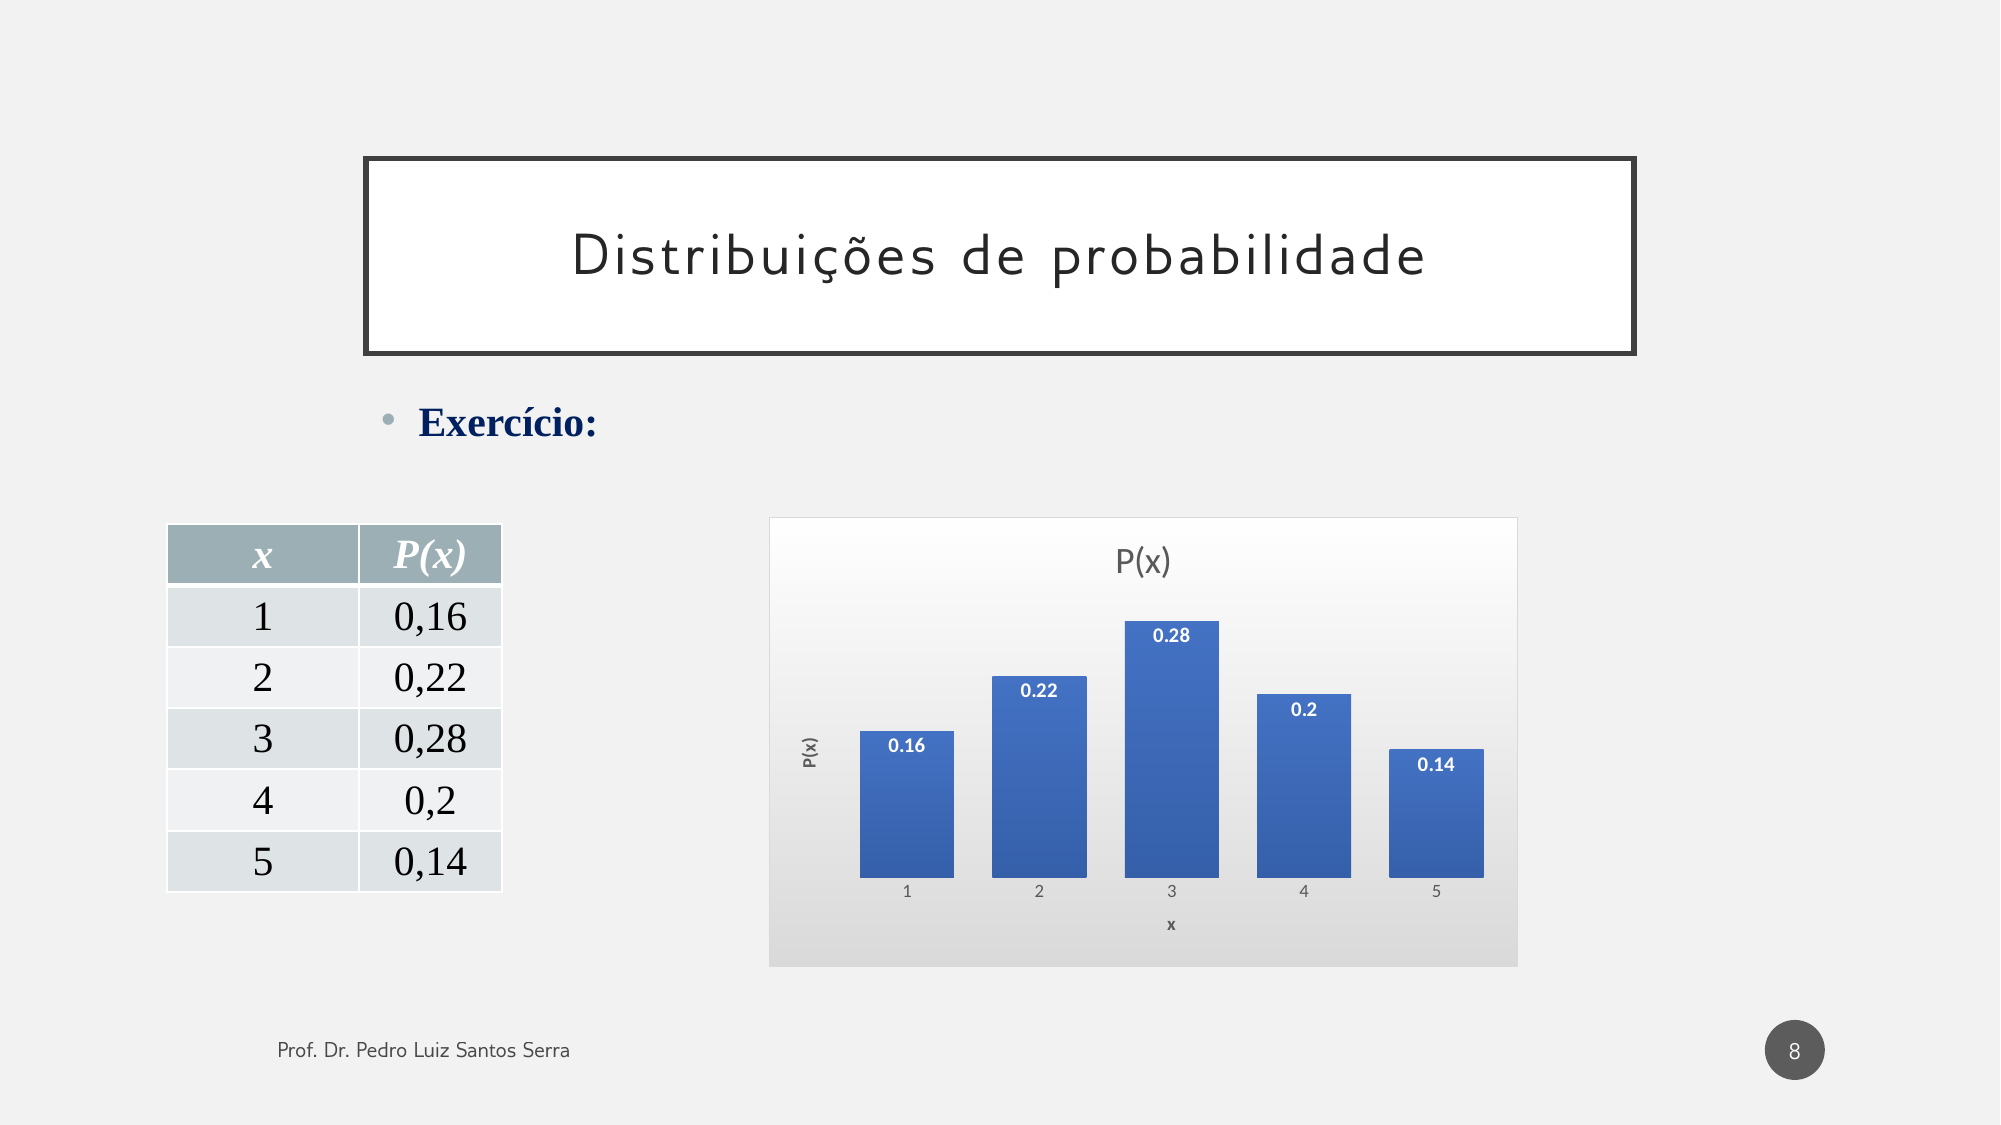

# Distribuições de probabilidade
Exercício:

### Chart:

| Category | P(x) |
|---|---|
| 1 | 0.16 |
| 2 | 0.22 |
| 3 | 0.28 |
| 4 | 0.2 |
| 5 | 0.14 |
| x | P(x) |
| --- | --- |
| 1 | 0,16 |
| 2 | 0,22 |
| 3 | 0,28 |
| 4 | 0,2 |
| 5 | 0,14 |
8
Prof. Dr. Pedro Luiz Santos Serra